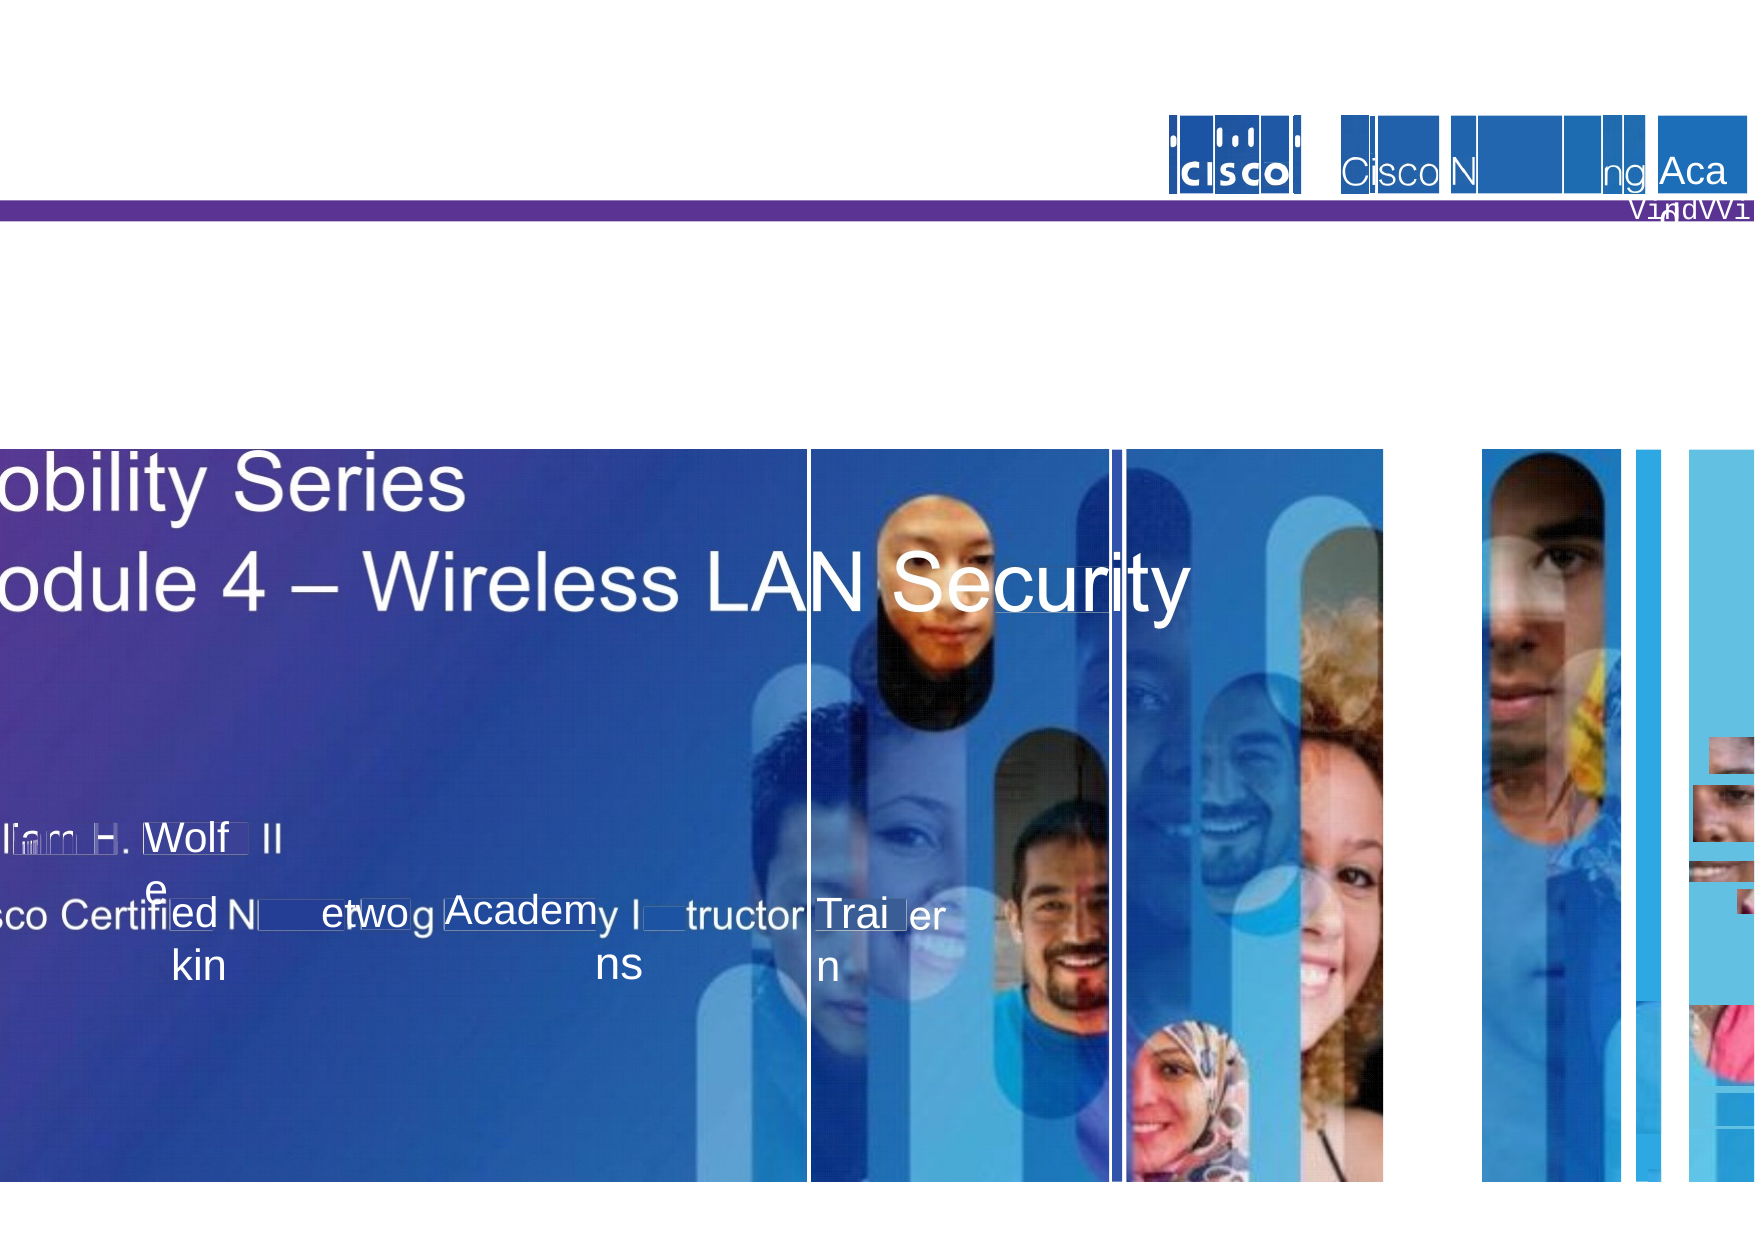

# etworki
Acad

VindVVi de

Wolfe

Academ	ns
Train
ed	etwo kin